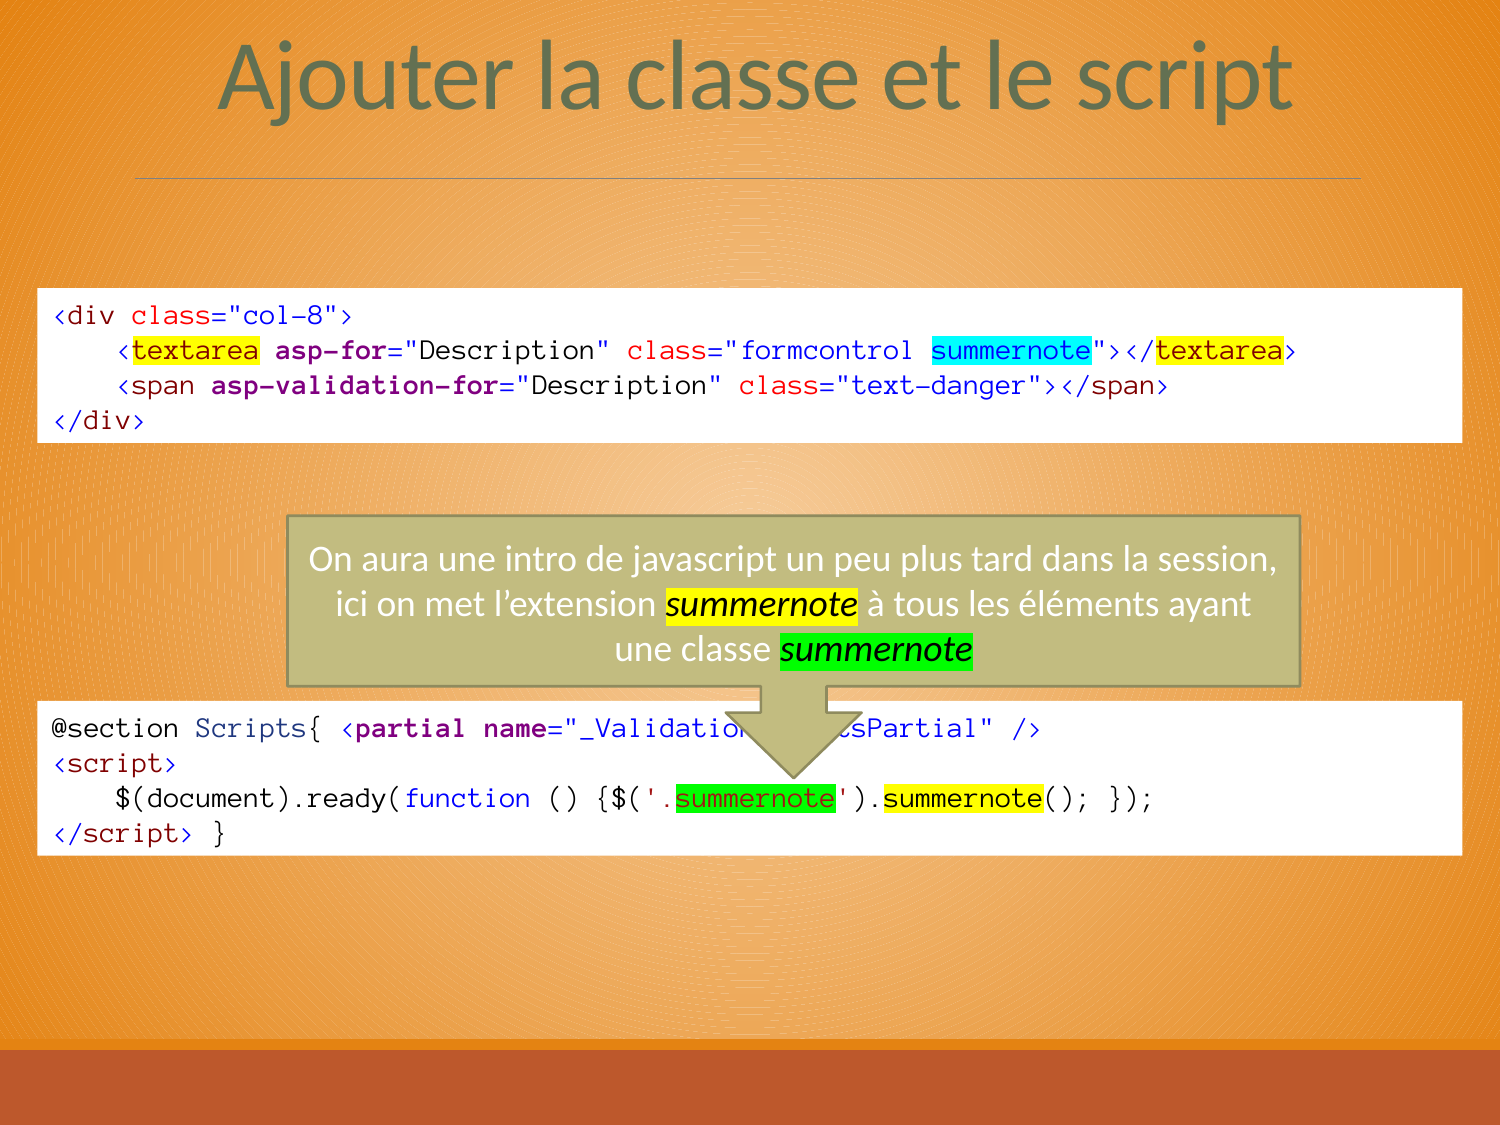

# Ajouter la classe et le script
<div class="col-8">
    <textarea asp-for="Description" class="formcontrol summernote"></textarea>
    <span asp-validation-for="Description" class="text-danger"></span>
</div>
On aura une intro de javascript un peu plus tard dans la session, ici on met l’extension summernote à tous les éléments ayant une classe summernote
@section Scripts{ <partial name="_ValidationScriptsPartial" />
<script>
    $(document).ready(function () {$('.summernote').summernote(); });
</script> }